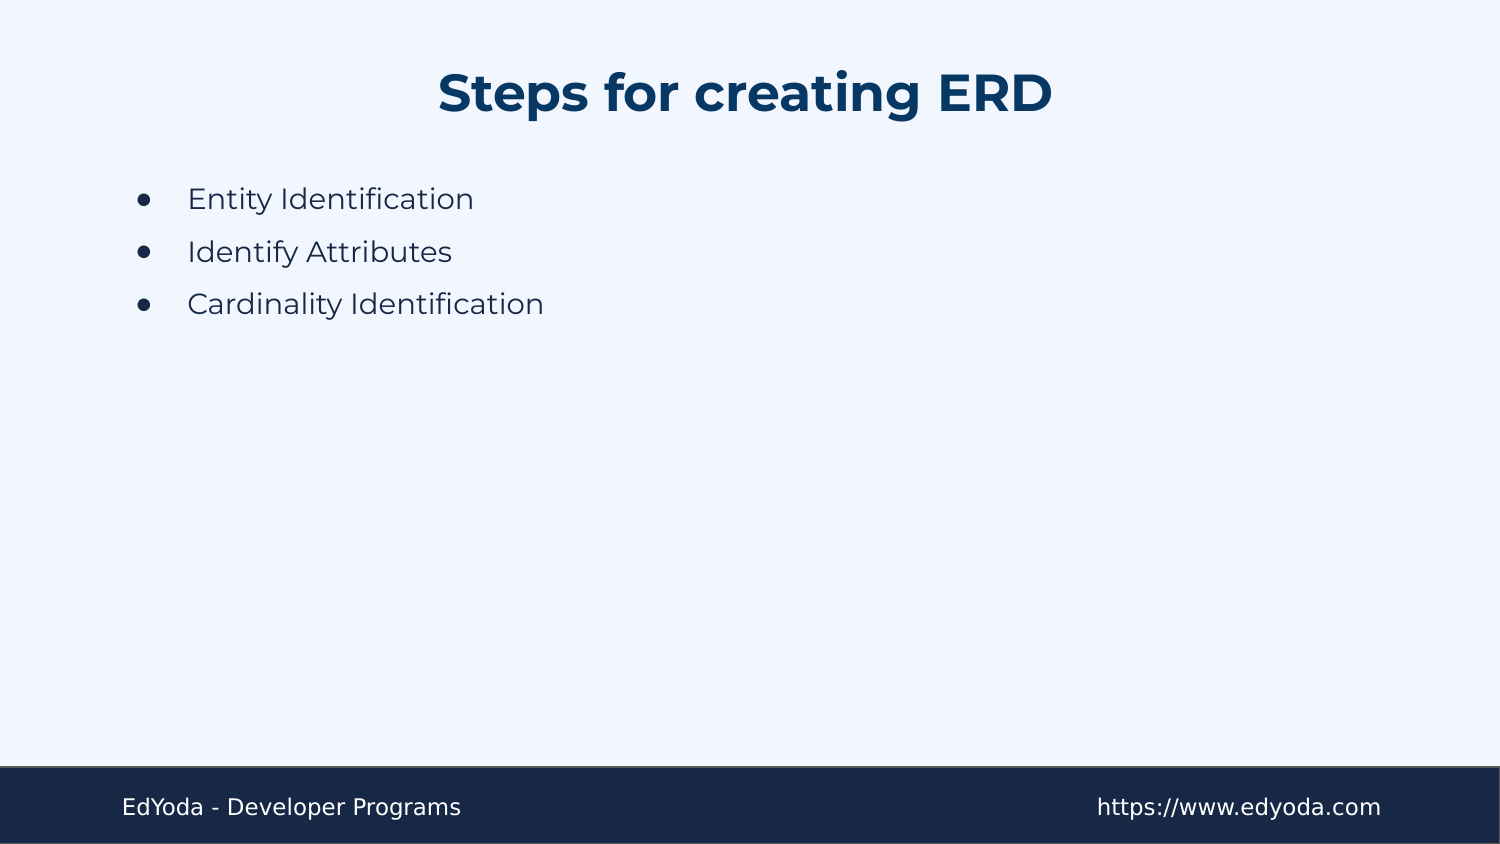

# Steps for creating ERD
Entity Identification
Identify Attributes
Cardinality Identification

EdYoda - Developer Programs
https://www.edyoda.com